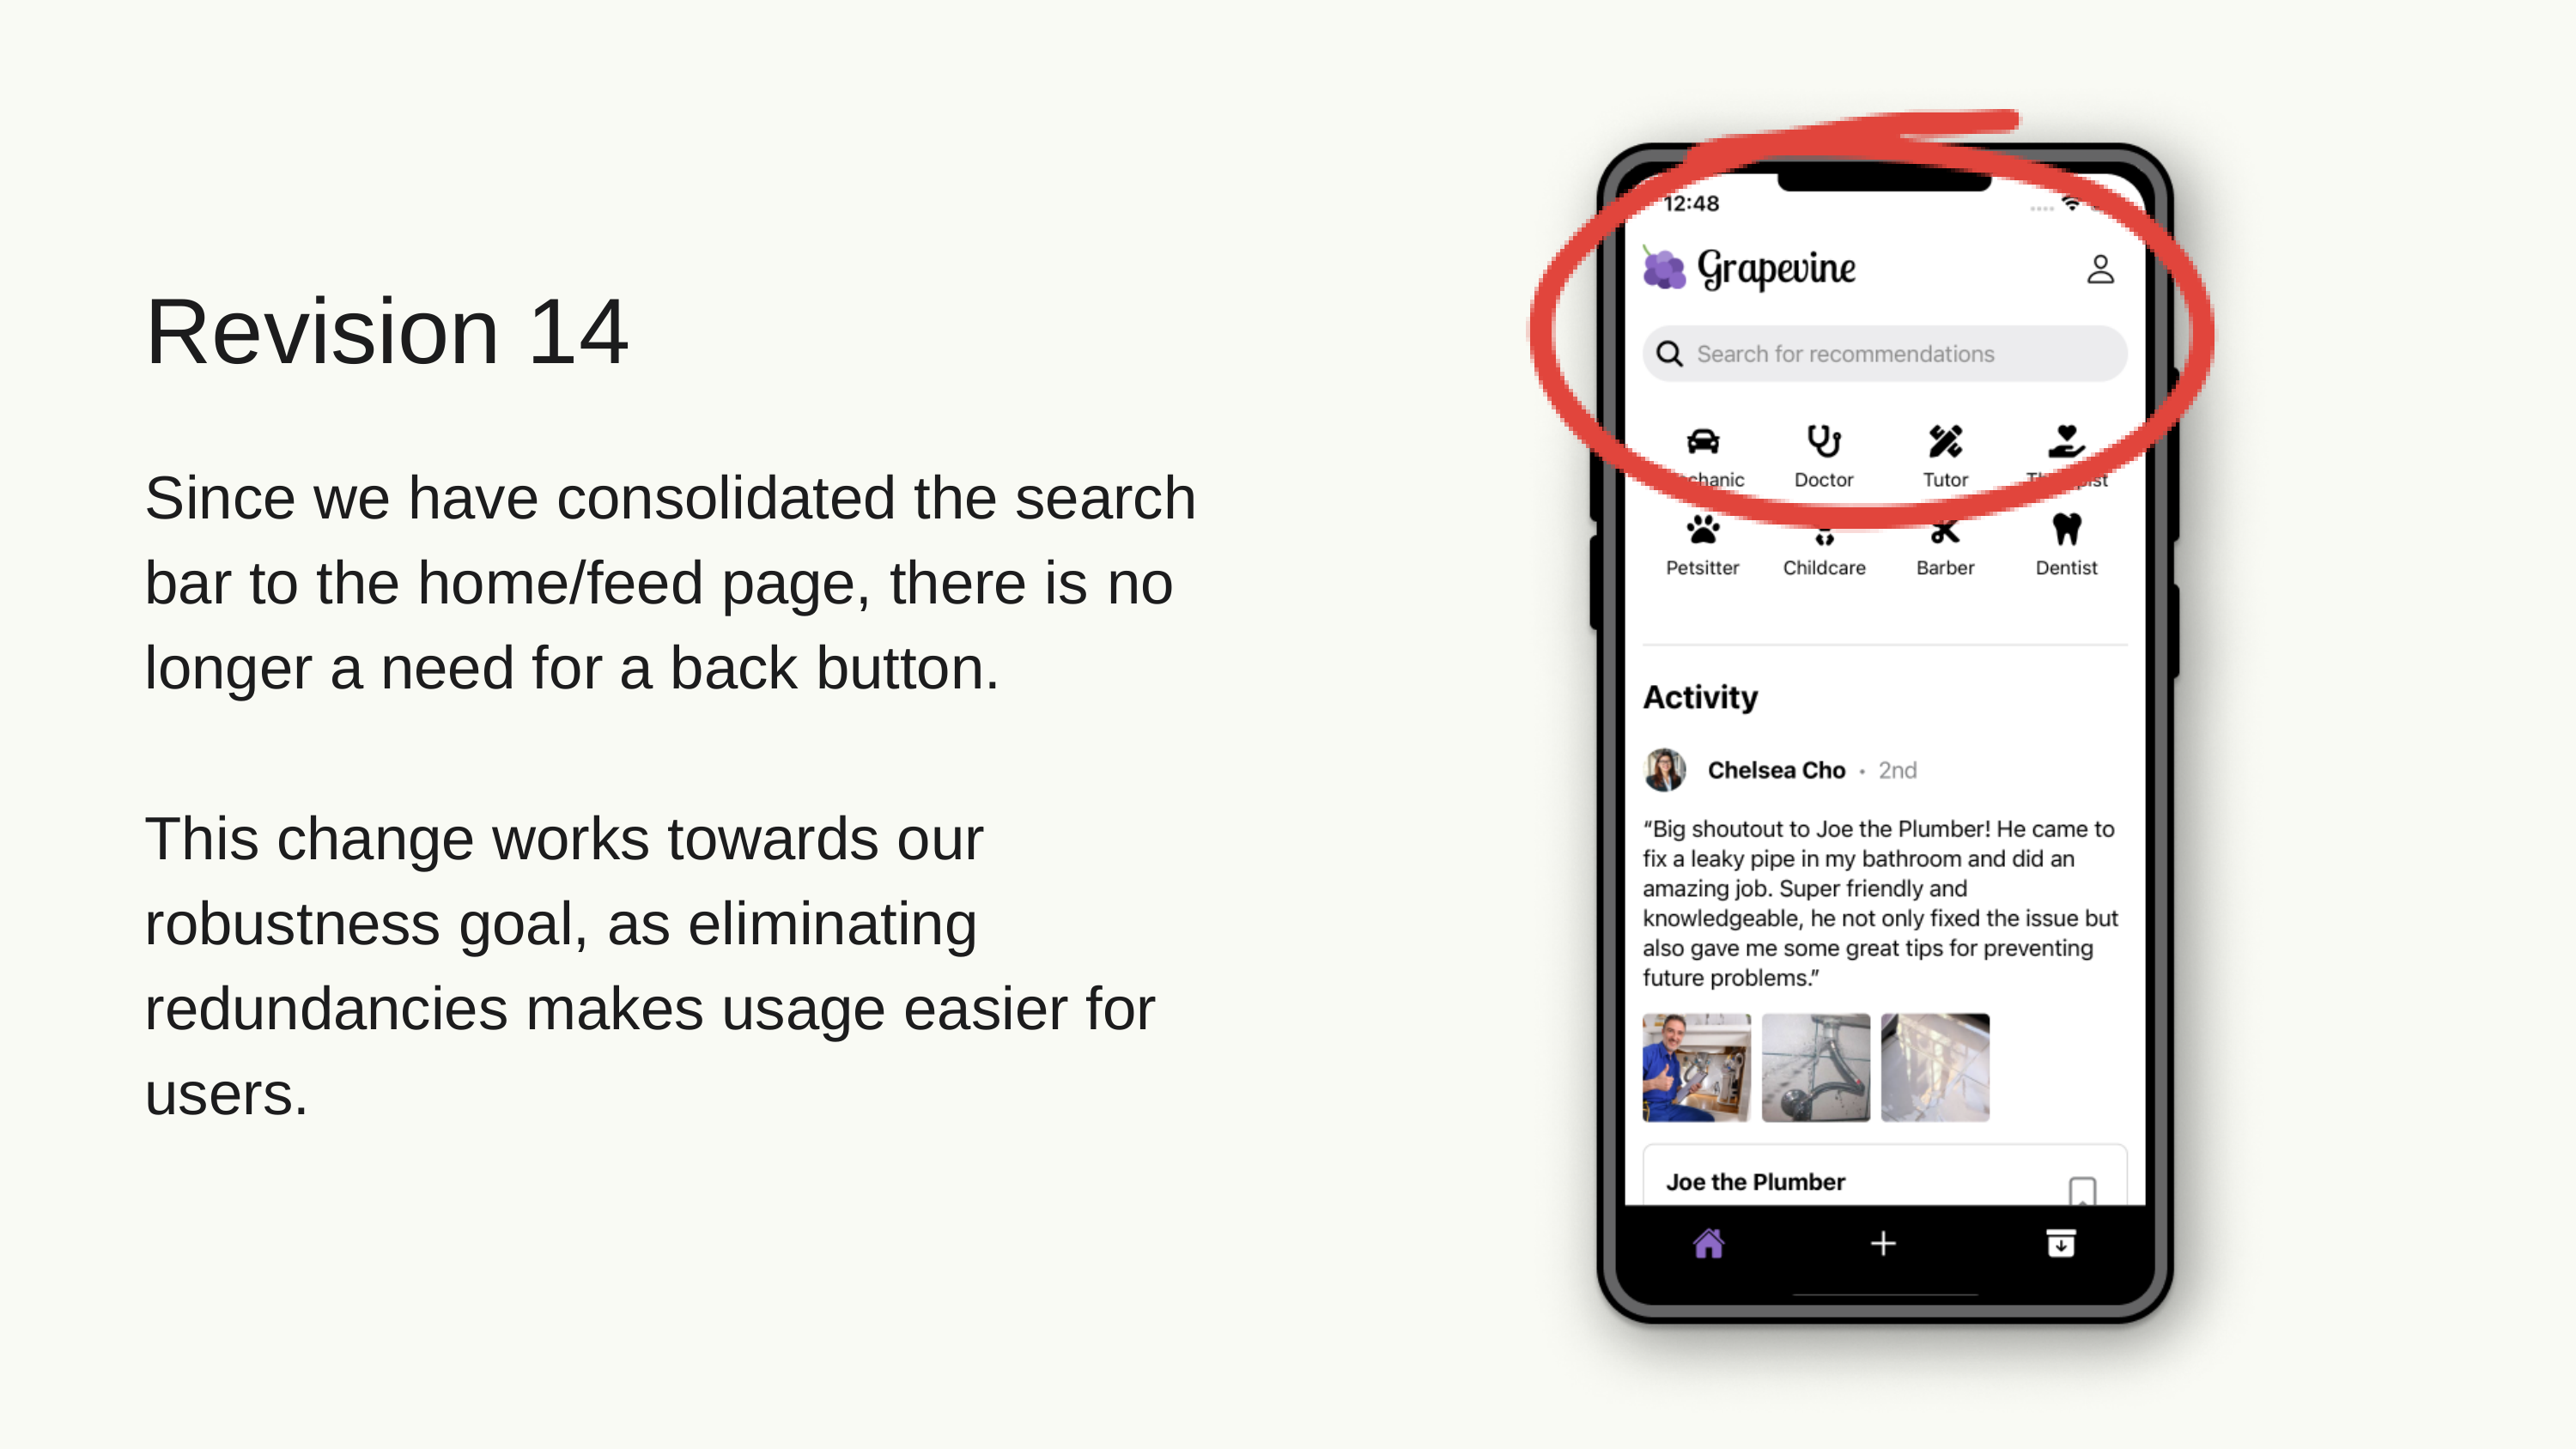

Revision 14
Since we have consolidated the search bar to the home/feed page, there is no longer a need for a back button.

This change works towards our robustness goal, as eliminating redundancies makes usage easier for users.